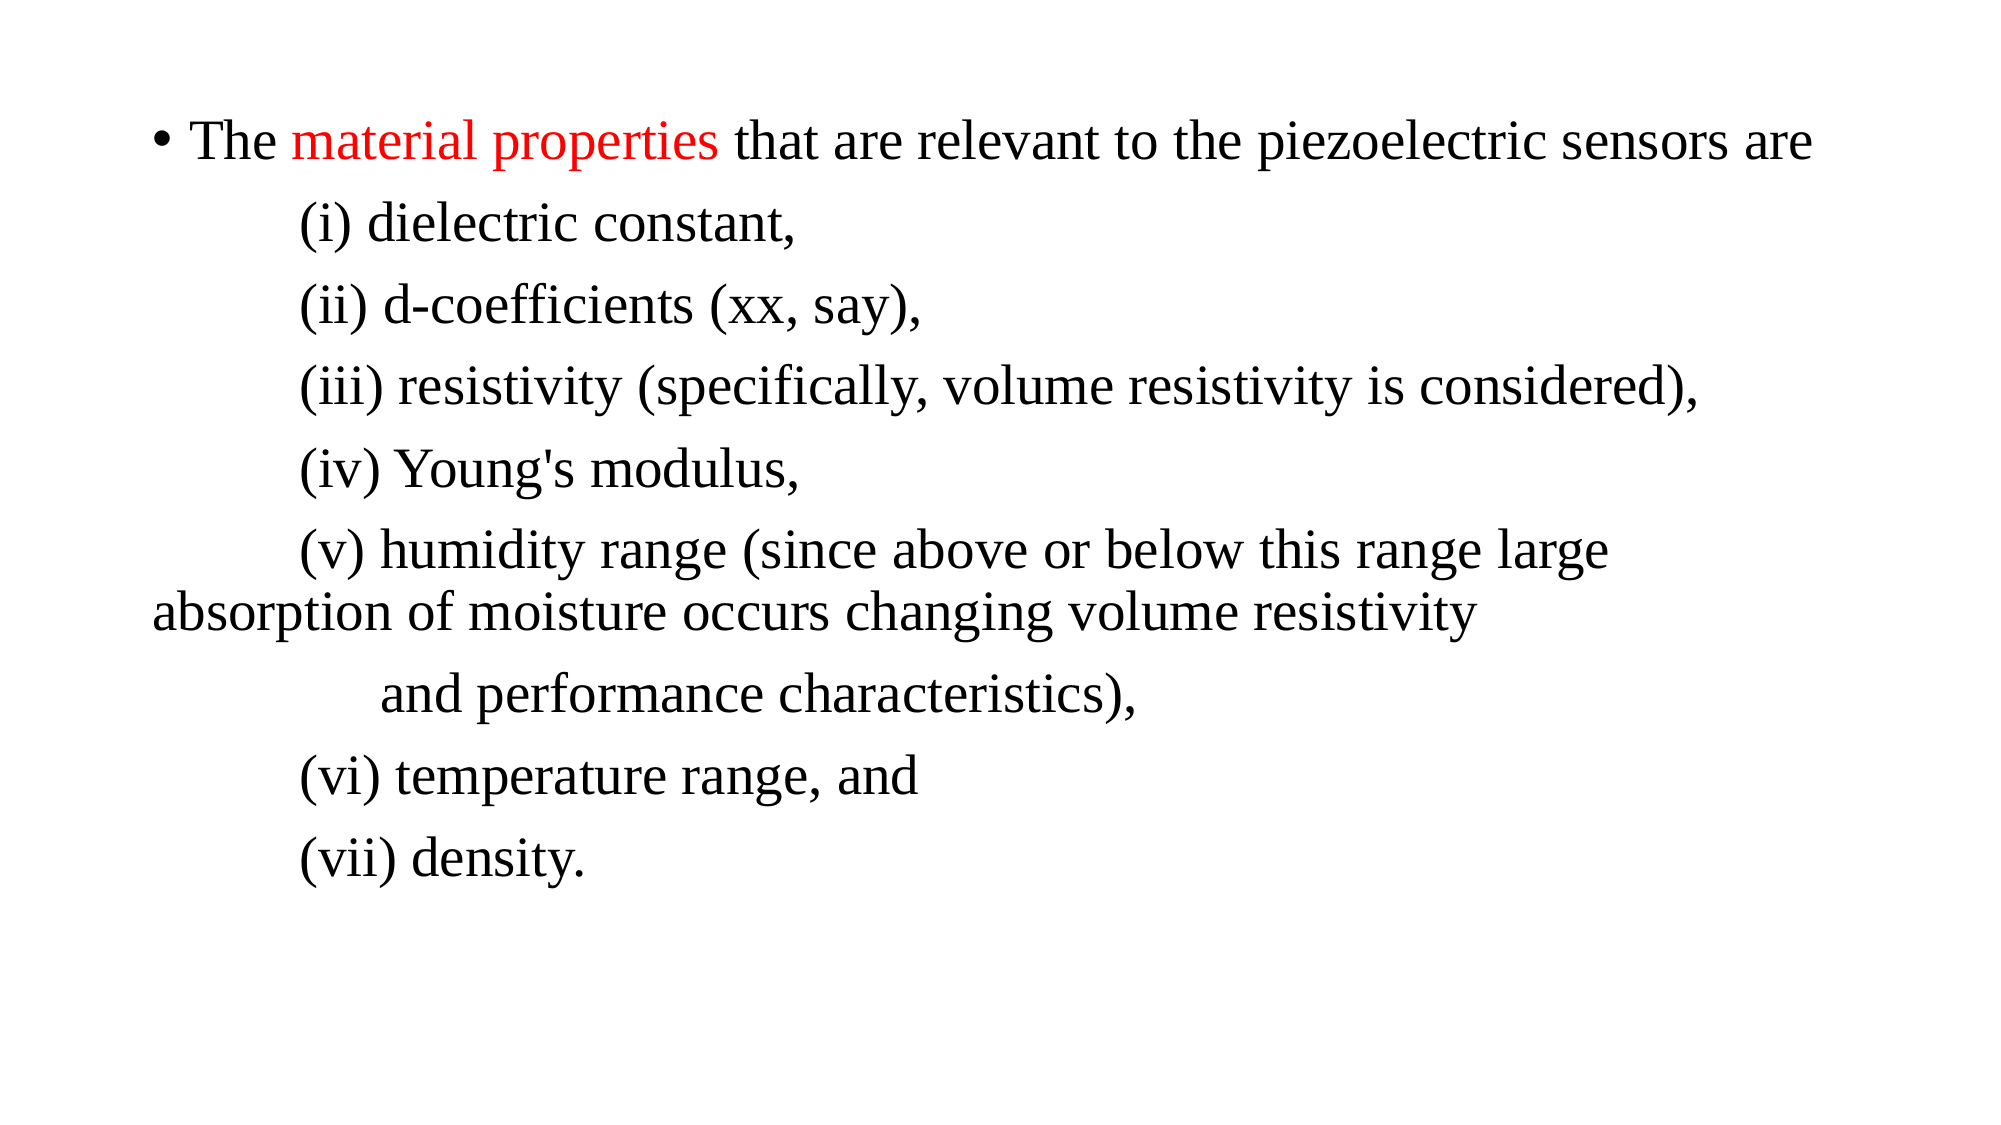

The material properties that are relevant to the piezoelectric sensors are
	(i) dielectric constant,
	(ii) d-coefficients (xx, say),
	(iii) resistivity (specifically, volume resistivity is considered),
	(iv) Young's modulus,
	(v) humidity range (since above or below this range large 		      absorption of moisture occurs changing volume resistivity
                and performance characteristics),
	(vi) temperature range, and
	(vii) density.